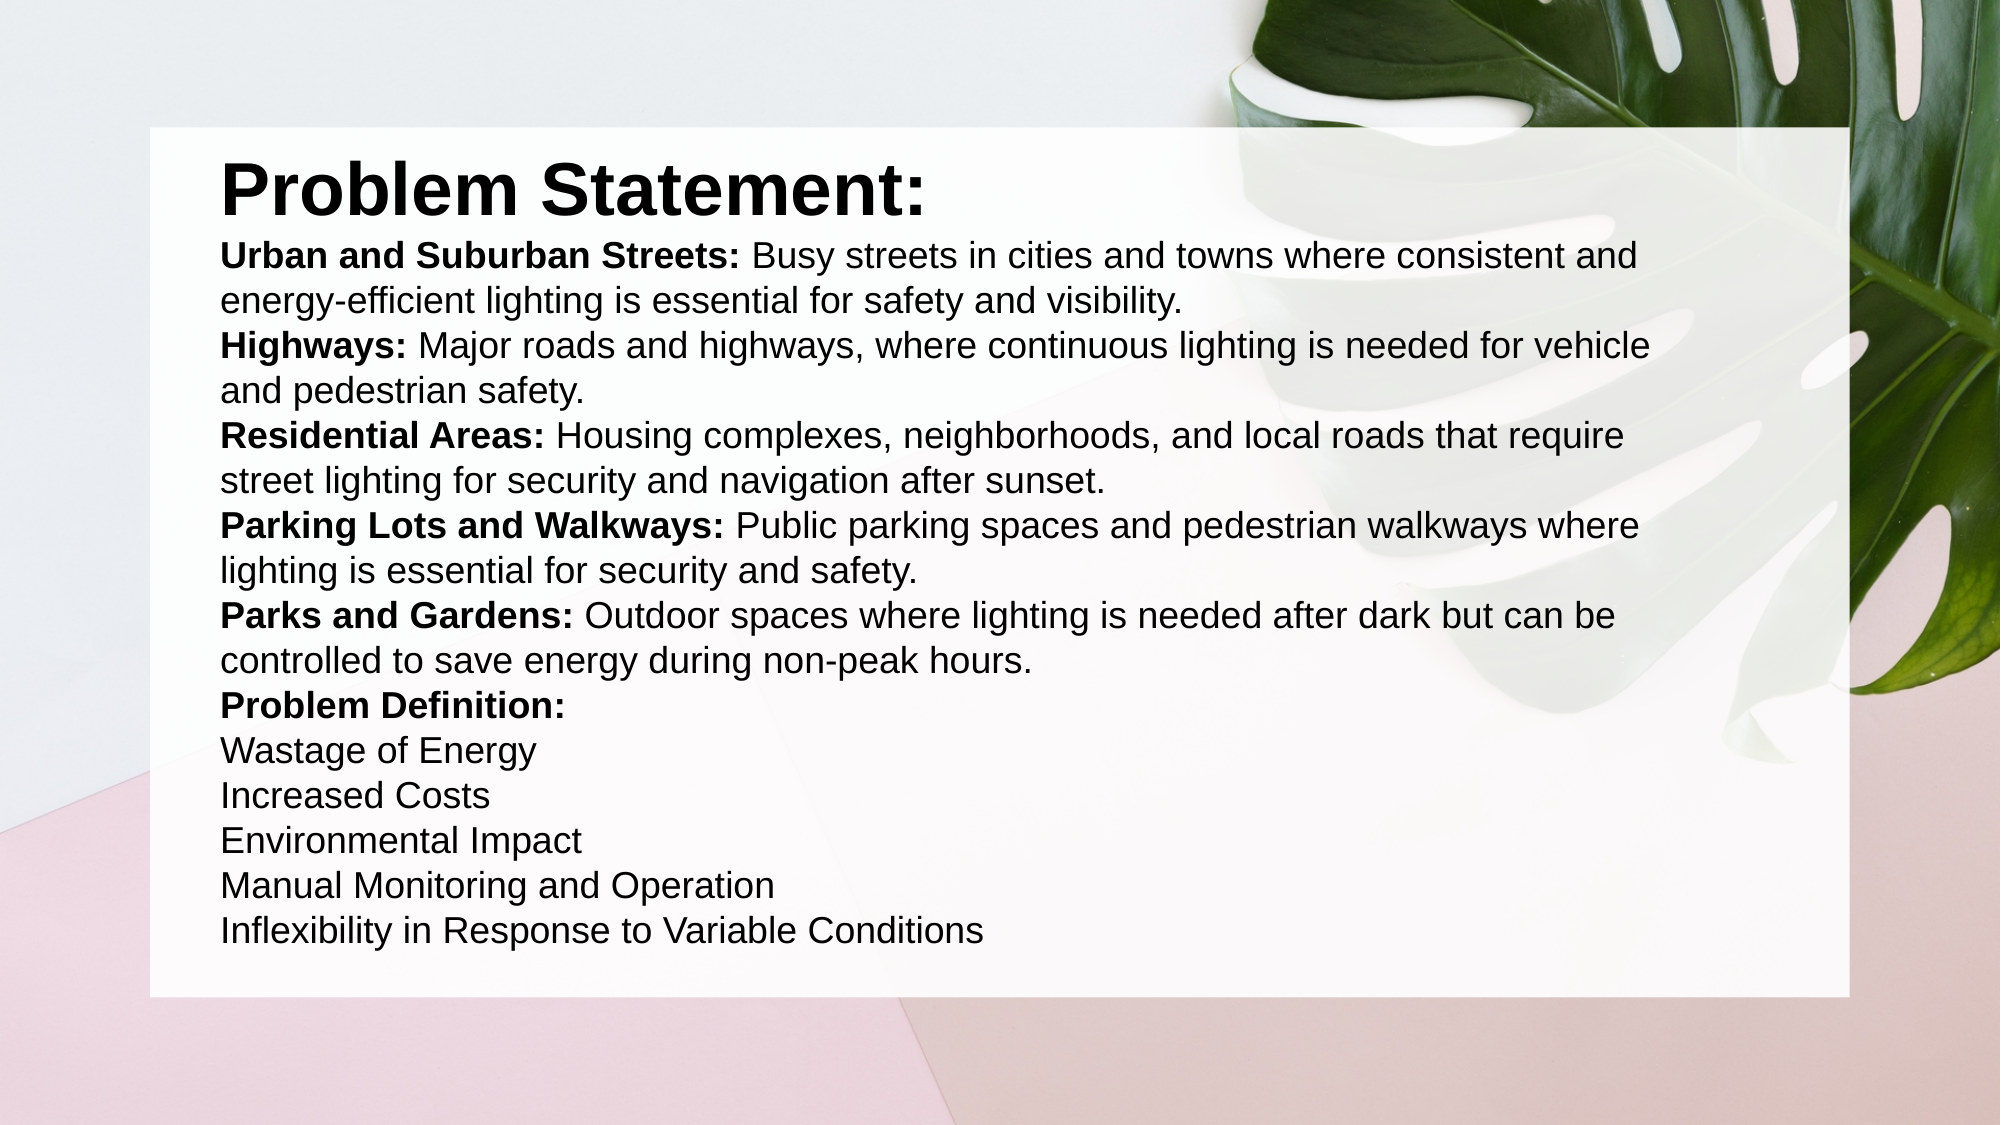

Problem Statement:
Urban and Suburban Streets: Busy streets in cities and towns where consistent and energy-efficient lighting is essential for safety and visibility.
Highways: Major roads and highways, where continuous lighting is needed for vehicle and pedestrian safety.
Residential Areas: Housing complexes, neighborhoods, and local roads that require street lighting for security and navigation after sunset.
Parking Lots and Walkways: Public parking spaces and pedestrian walkways where lighting is essential for security and safety.
Parks and Gardens: Outdoor spaces where lighting is needed after dark but can be controlled to save energy during non-peak hours.
Problem Definition:
Wastage of Energy
Increased Costs
Environmental Impact
Manual Monitoring and Operation
Inflexibility in Response to Variable Conditions